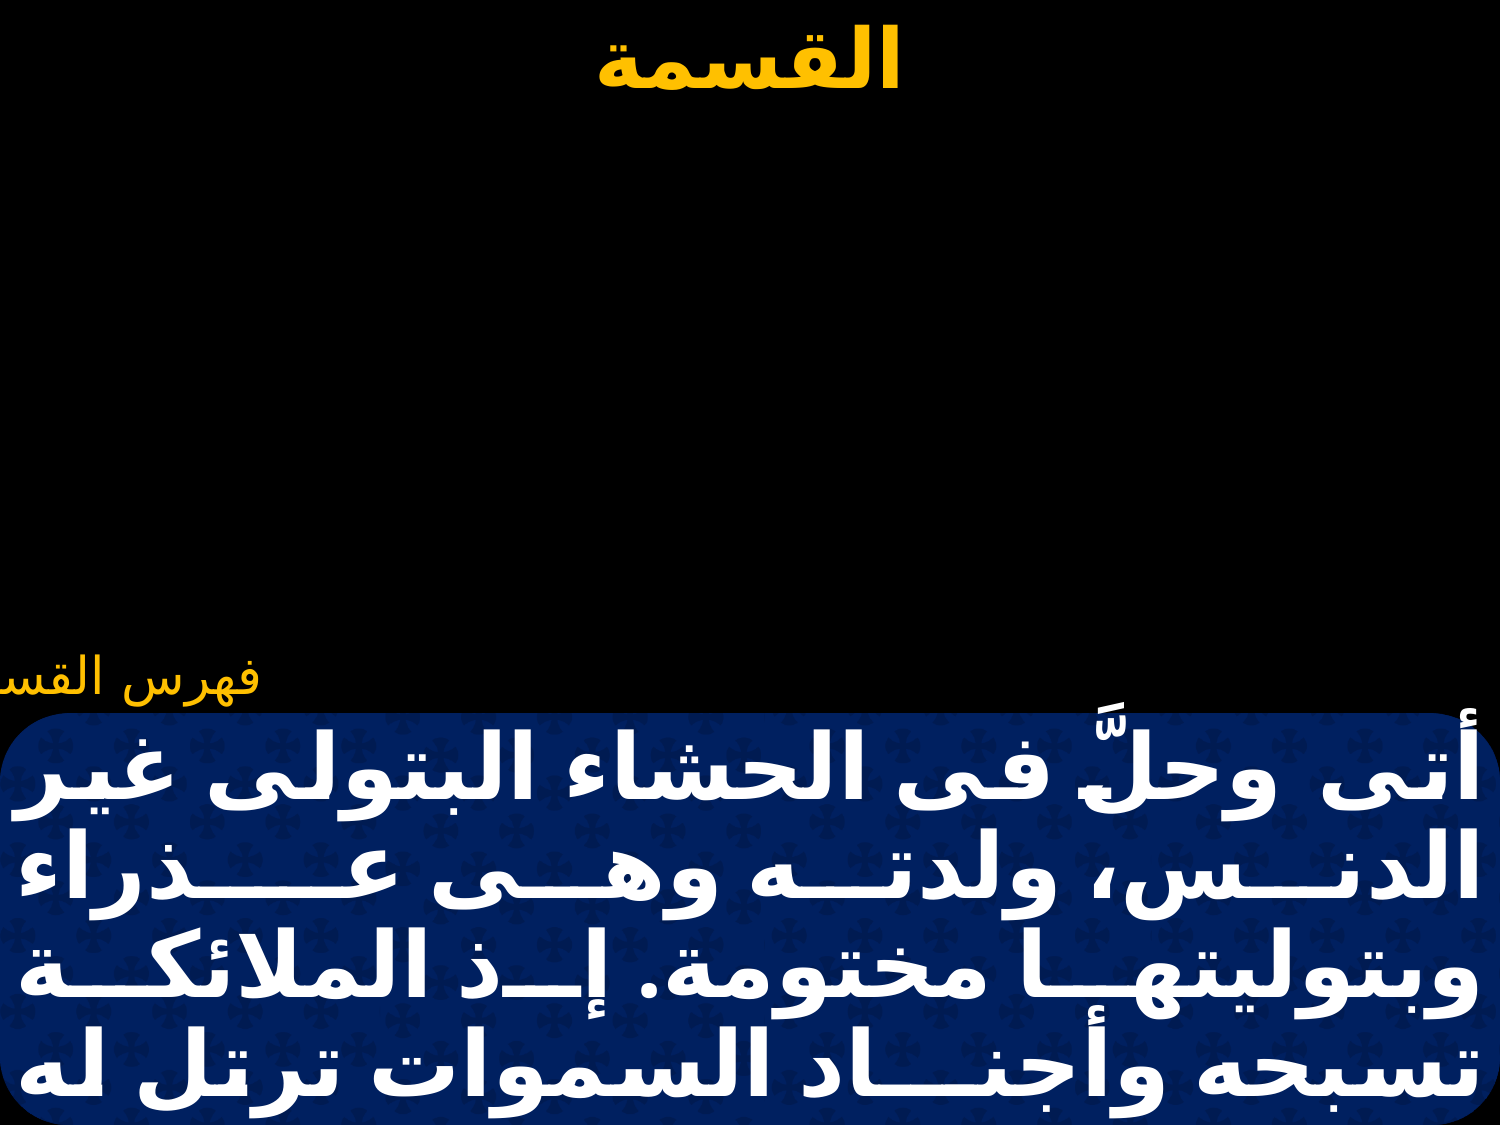

#
أتى وحلَّ فى الحشاء البتولى غير الدنس، ولدته وهى عــذراء وبتوليتها مختومة. إذ الملائكة تسبحه وأجنـــاد السموات ترتل له صارخين قائلين: قدوس قدوس قدوس رب الجنود السماء